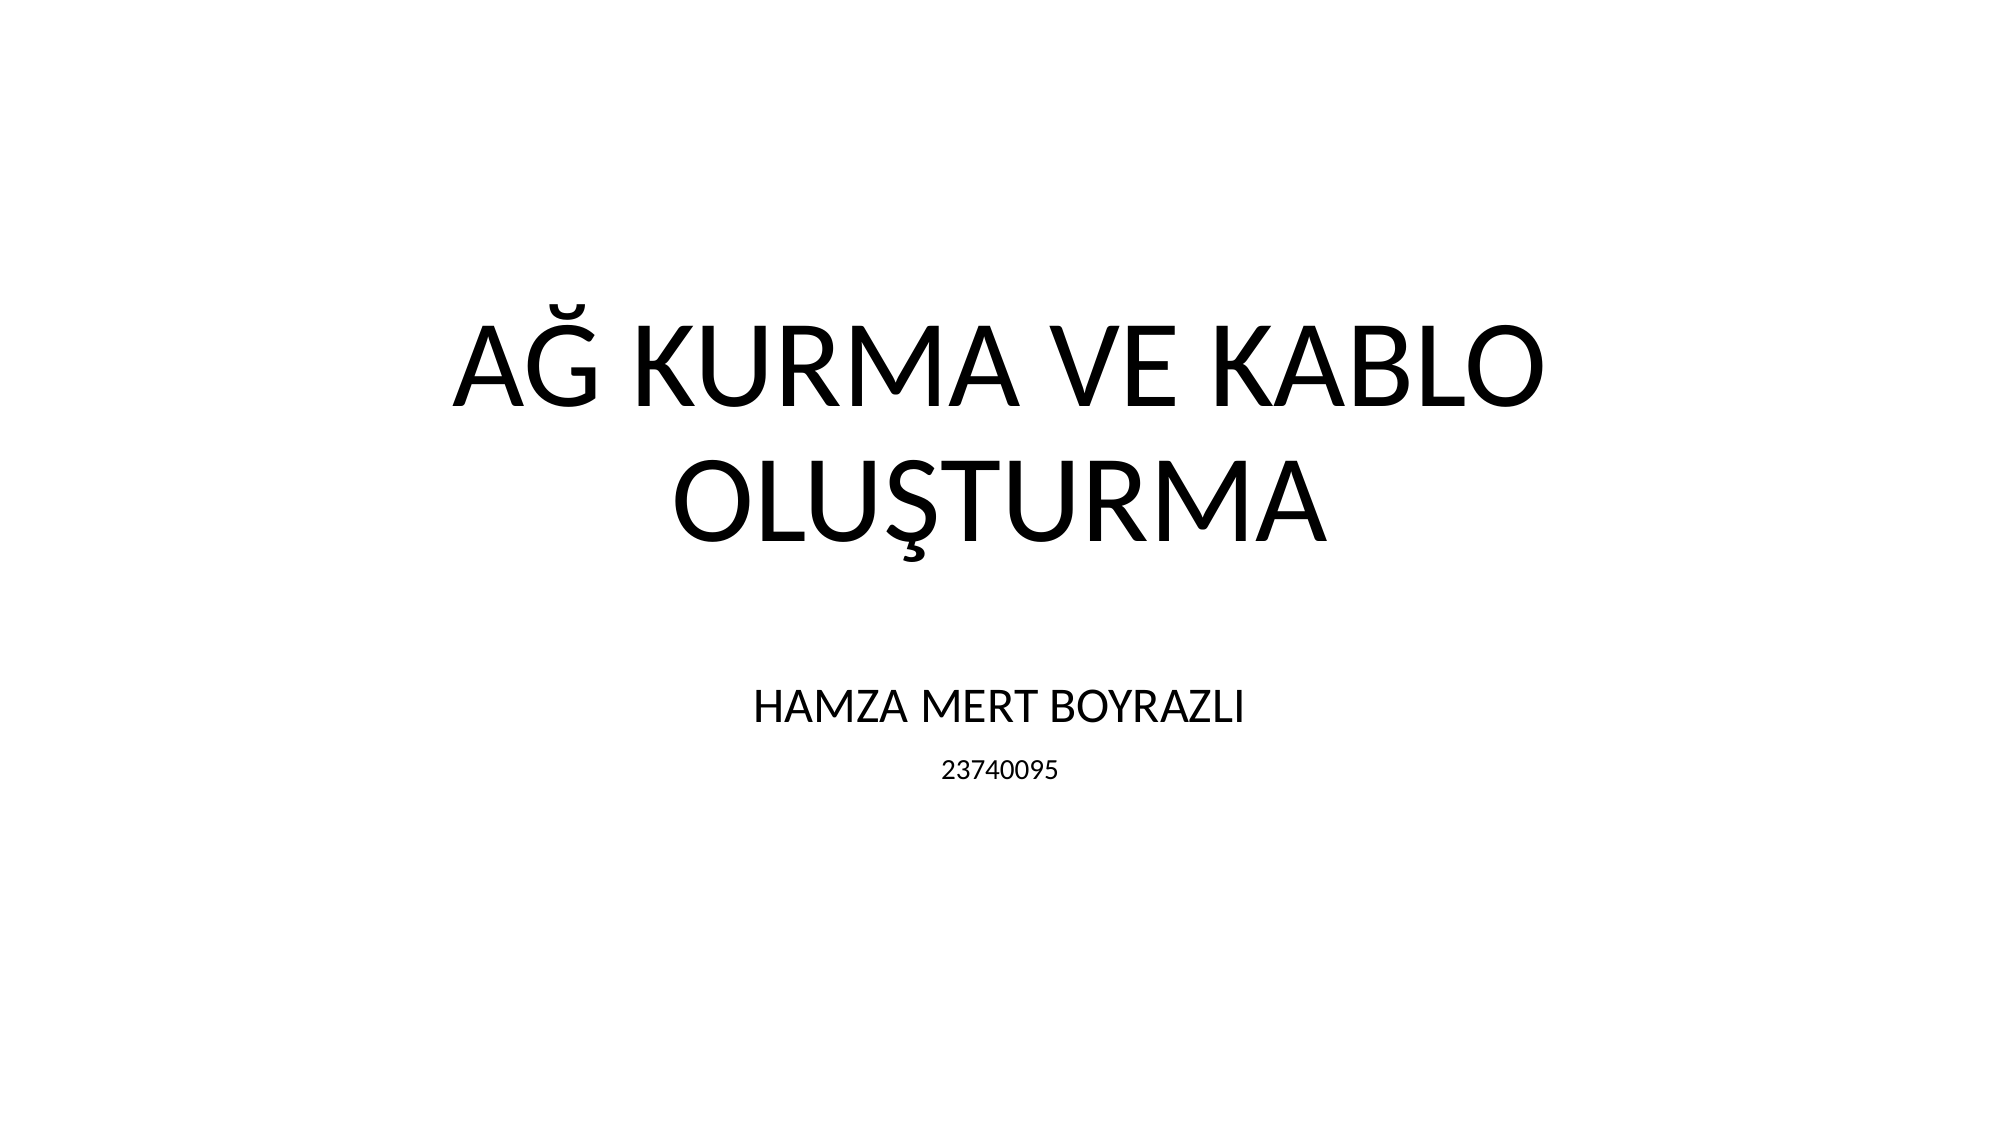

# AĞ KURMA VE KABLO OLUŞTURMA

HAMZA MERT BOYRAZLI
23740095